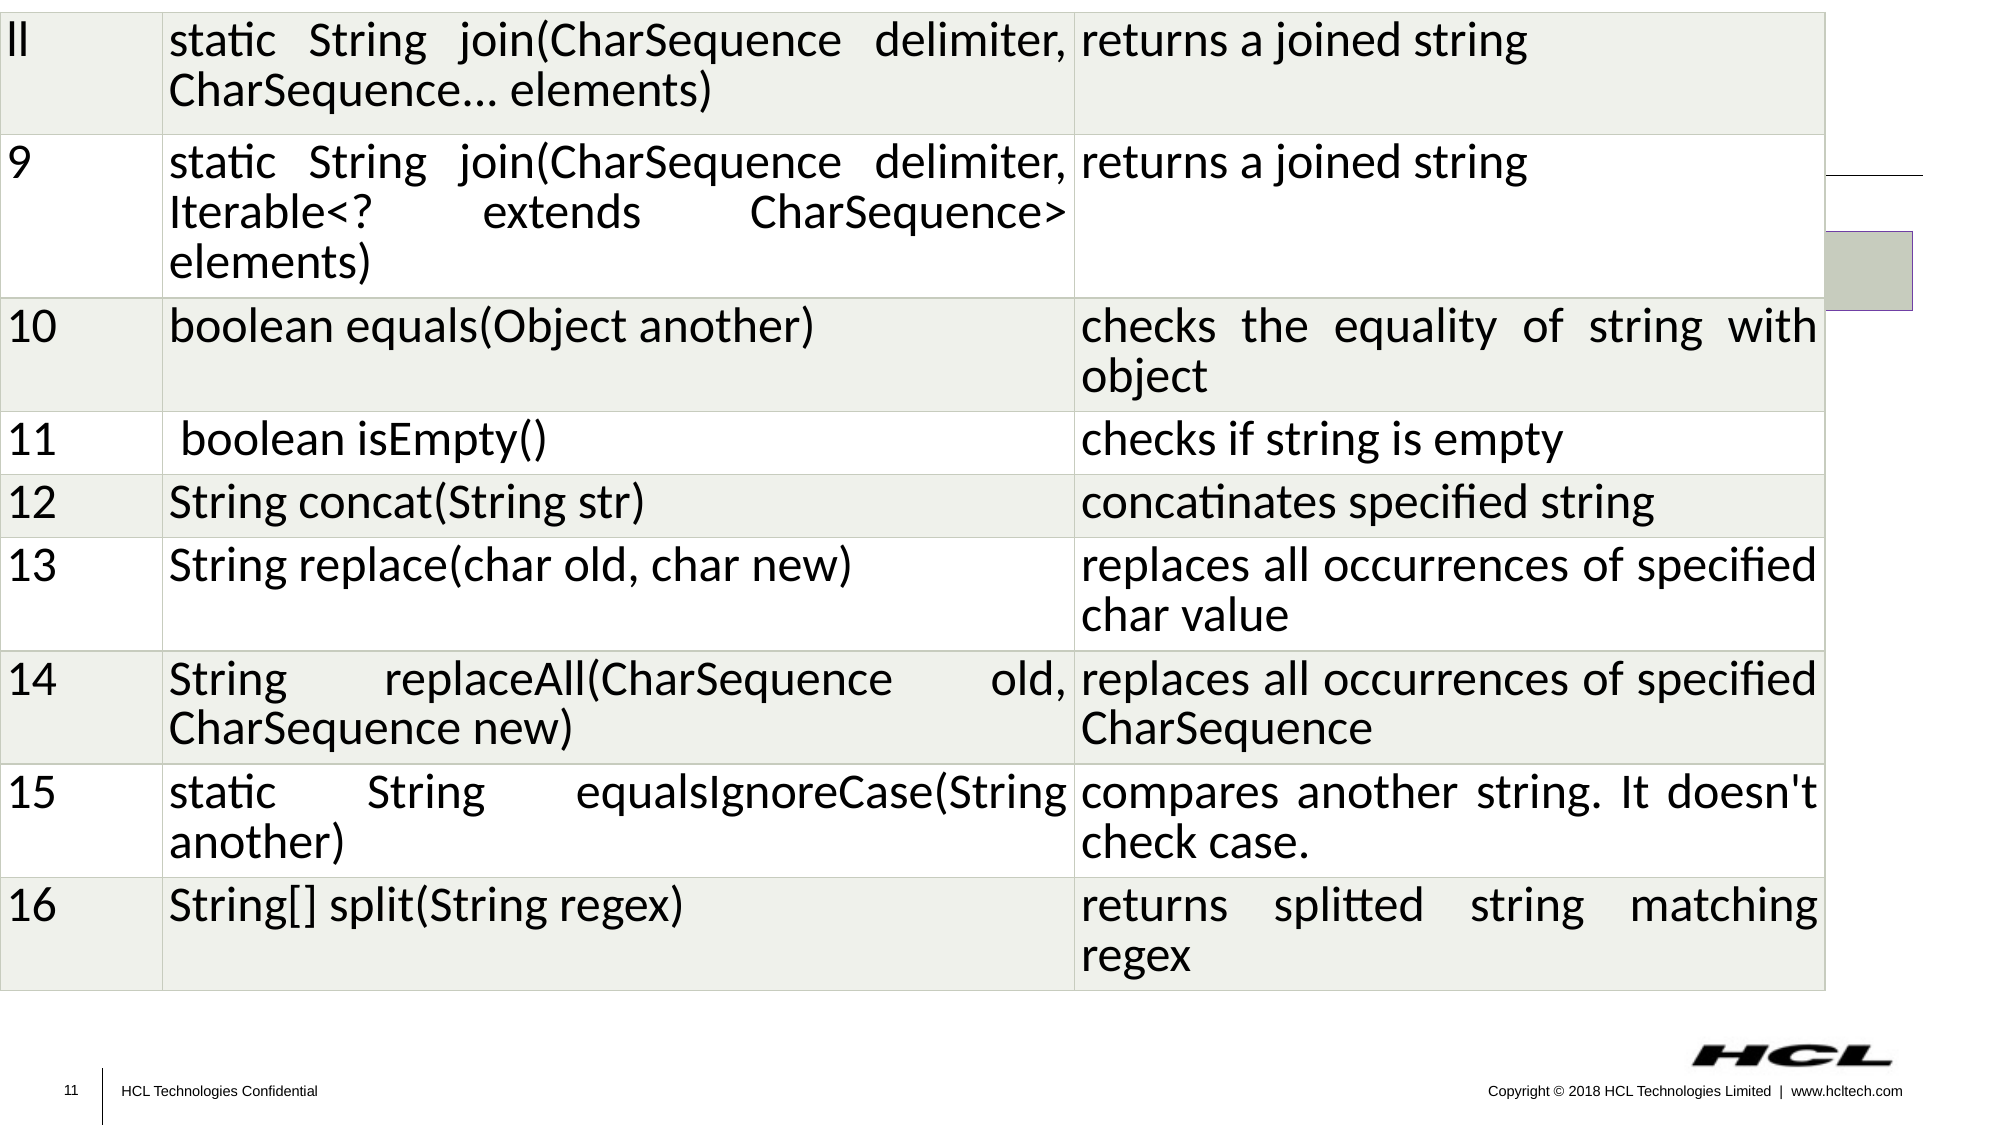

| ll | static String join(CharSequence delimiter, CharSequence... elements) | returns a joined string |
| --- | --- | --- |
| 9 | static String join(CharSequence delimiter, Iterable<? extends CharSequence> elements) | returns a joined string |
| 10 | boolean equals(Object another) | checks the equality of string with object |
| 11 | boolean isEmpty() | checks if string is empty |
| 12 | String concat(String str) | concatinates specified string |
| 13 | String replace(char old, char new) | replaces all occurrences of specified char value |
| 14 | String replaceAll(CharSequence old, CharSequence new) | replaces all occurrences of specified CharSequence |
| 15 | static String equalsIgnoreCase(String another) | compares another string. It doesn't check case. |
| 16 | String[] split(String regex) | returns splitted string matching regex |
# Java String Methods						cont.
| No. | Method | Description |
| --- | --- | --- |